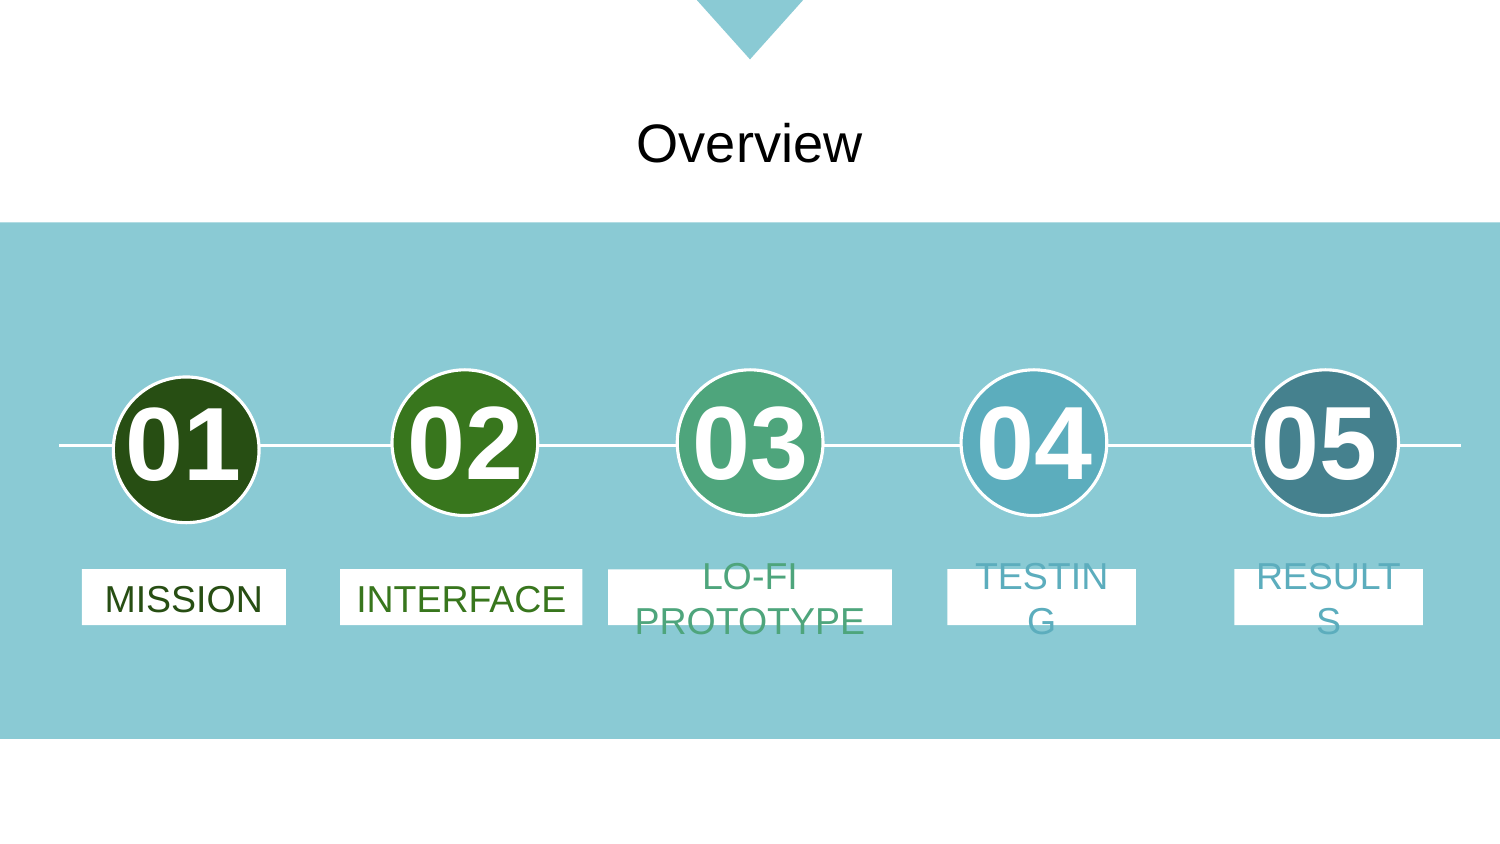

# Overview

02
03
04
05
01
MISSION
INTERFACE
TESTING
RESULTS
LO-FI PROTOTYPE